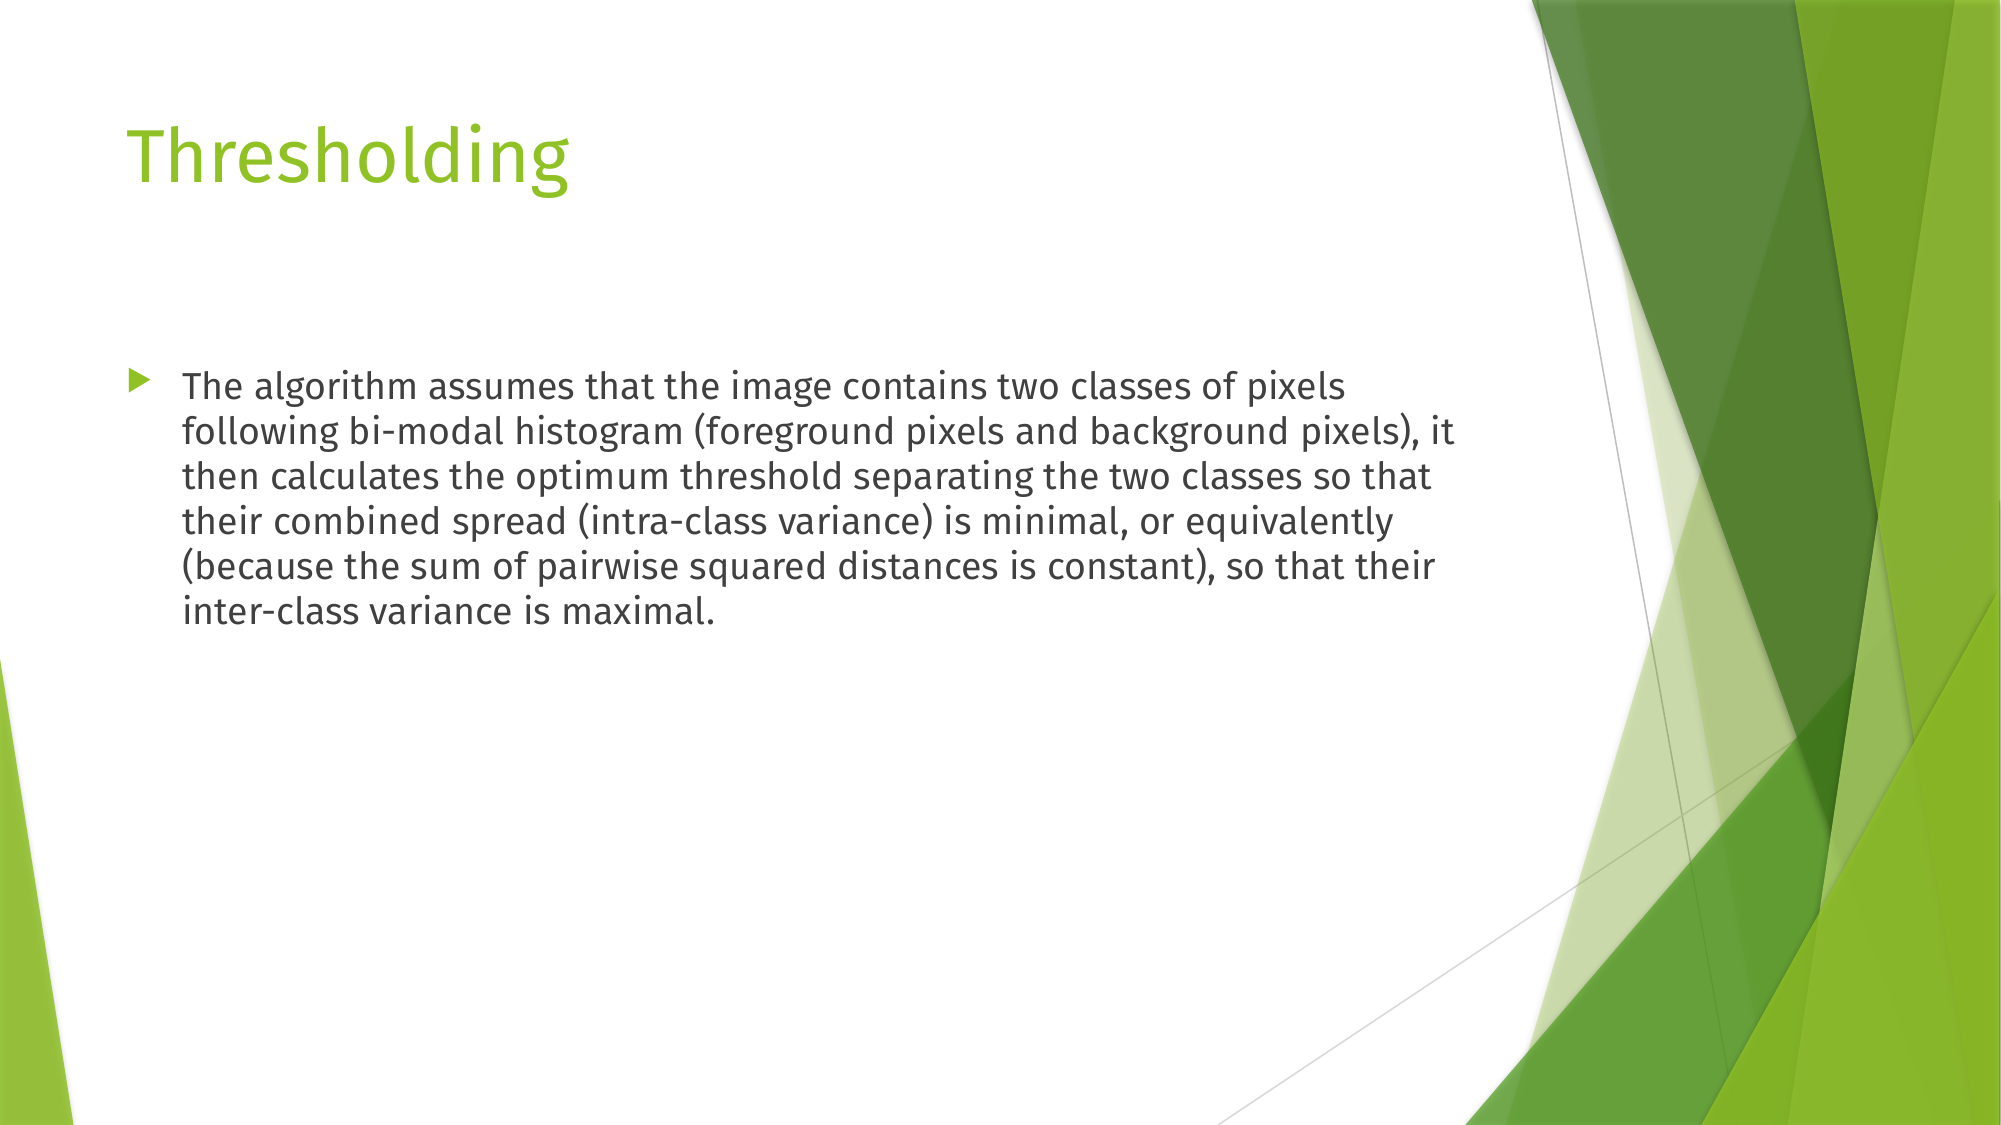

# Thresholding
The algorithm assumes that the image contains two classes of pixels following bi-modal histogram (foreground pixels and background pixels), it then calculates the optimum threshold separating the two classes so that their combined spread (intra-class variance) is minimal, or equivalently (because the sum of pairwise squared distances is constant), so that their inter-class variance is maximal.